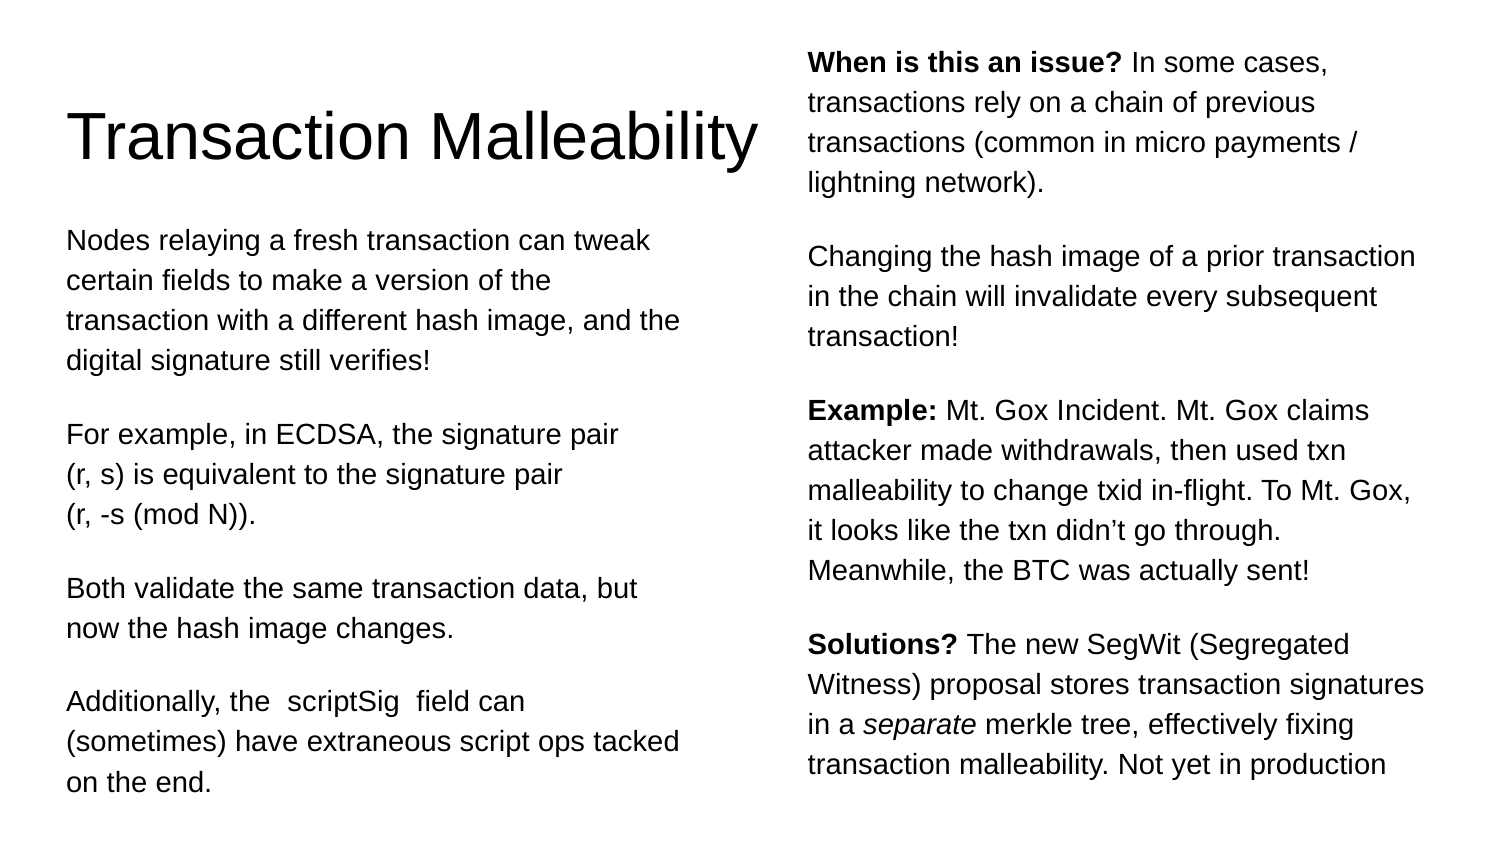

When is this an issue? In some cases, transactions rely on a chain of previous transactions (common in micro payments / lightning network).
Changing the hash image of a prior transaction in the chain will invalidate every subsequent transaction!
Example: Mt. Gox Incident. Mt. Gox claims attacker made withdrawals, then used txn malleability to change txid in-flight. To Mt. Gox, it looks like the txn didn’t go through. Meanwhile, the BTC was actually sent!
Solutions? The new SegWit (Segregated Witness) proposal stores transaction signatures in a separate merkle tree, effectively fixing transaction malleability. Not yet in production
# Transaction Malleability
Nodes relaying a fresh transaction can tweak certain fields to make a version of the transaction with a different hash image, and the digital signature still verifies!
For example, in ECDSA, the signature pair      (r, s) is equivalent to the signature pair 	  (r, -s (mod N)).
Both validate the same transaction data, but now the hash image changes.
Additionally, the  scriptSig  field can (sometimes) have extraneous script ops tacked on the end.